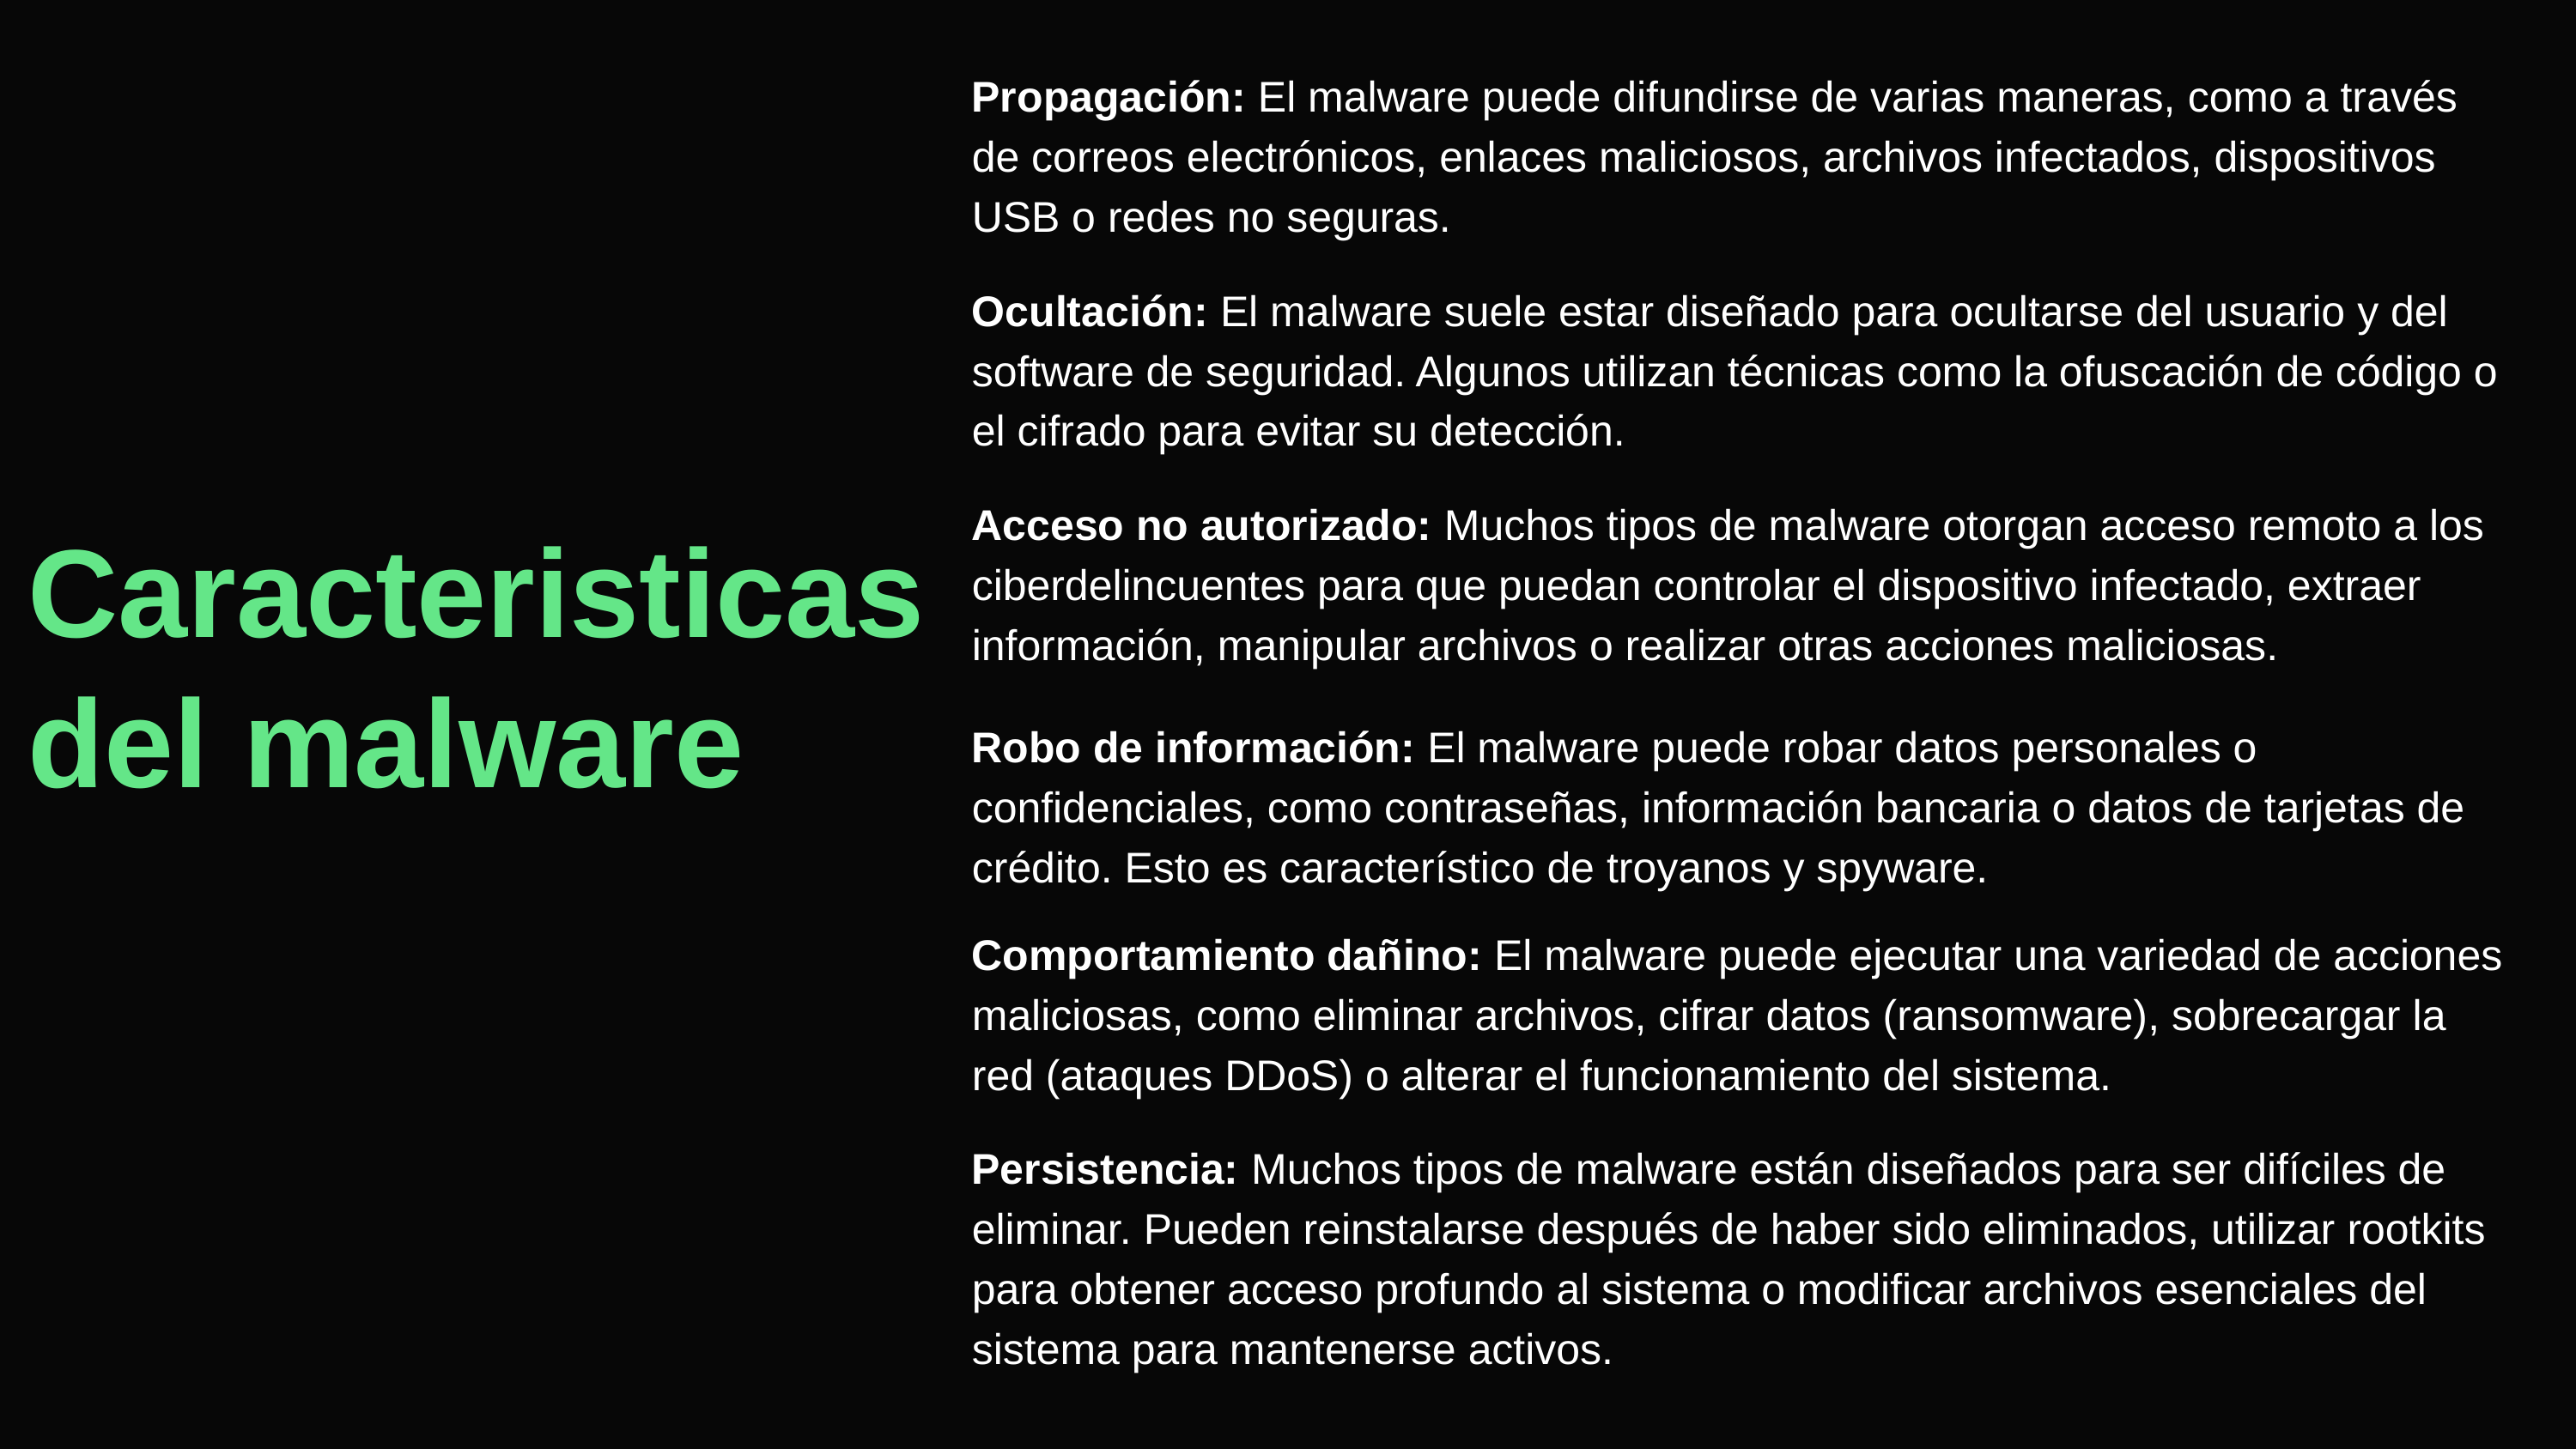

Propagación: El malware puede difundirse de varias maneras, como a través de correos electrónicos, enlaces maliciosos, archivos infectados, dispositivos USB o redes no seguras.
Ocultación: El malware suele estar diseñado para ocultarse del usuario y del software de seguridad. Algunos utilizan técnicas como la ofuscación de código o el cifrado para evitar su detección.
Acceso no autorizado: Muchos tipos de malware otorgan acceso remoto a los ciberdelincuentes para que puedan controlar el dispositivo infectado, extraer información, manipular archivos o realizar otras acciones maliciosas.
Caracteristicas del malware
Robo de información: El malware puede robar datos personales o confidenciales, como contraseñas, información bancaria o datos de tarjetas de crédito. Esto es característico de troyanos y spyware.
Comportamiento dañino: El malware puede ejecutar una variedad de acciones maliciosas, como eliminar archivos, cifrar datos (ransomware), sobrecargar la red (ataques DDoS) o alterar el funcionamiento del sistema.
Persistencia: Muchos tipos de malware están diseñados para ser difíciles de eliminar. Pueden reinstalarse después de haber sido eliminados, utilizar rootkits para obtener acceso profundo al sistema o modificar archivos esenciales del sistema para mantenerse activos.